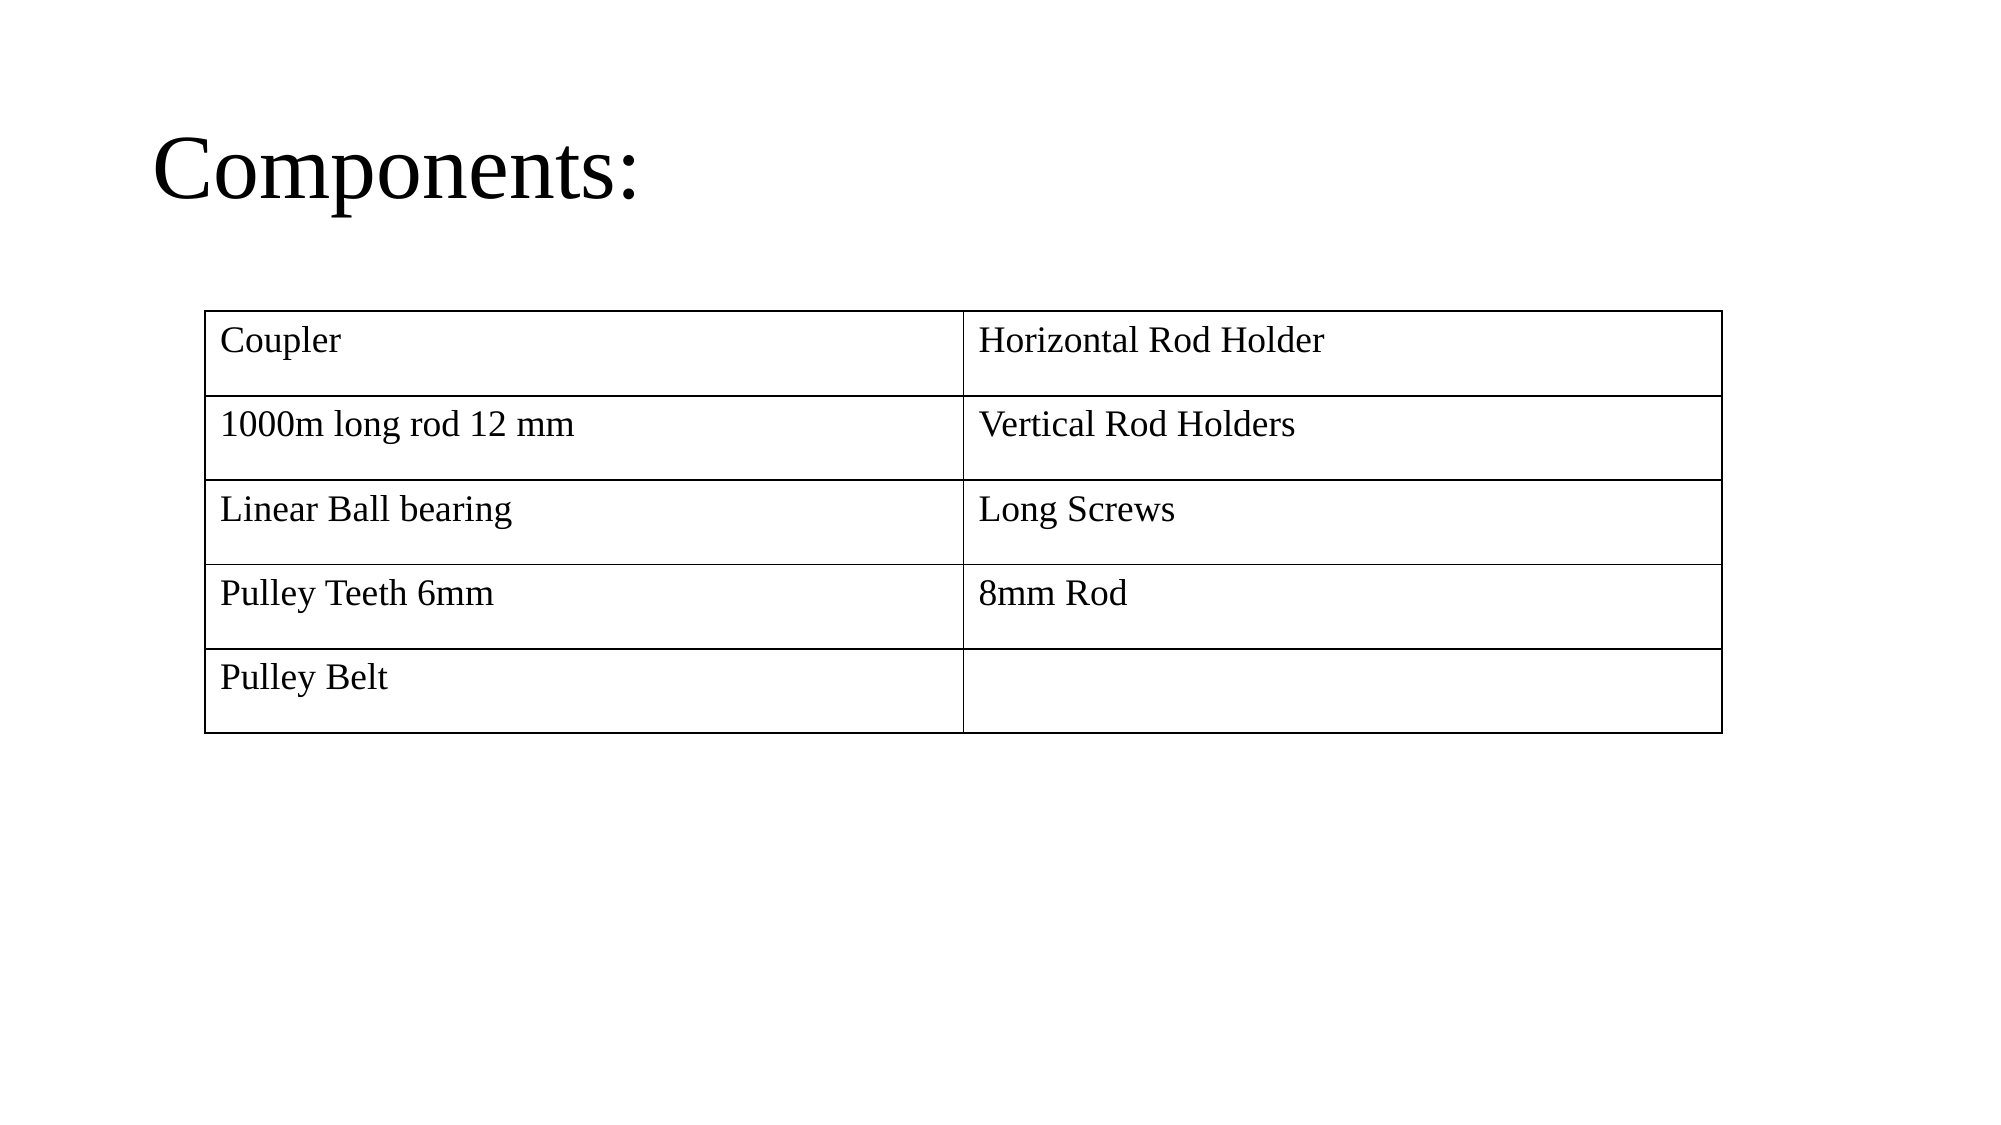

# Components:
| Coupler | Horizontal Rod Holder |
| --- | --- |
| 1000m long rod 12 mm | Vertical Rod Holders |
| Linear Ball bearing | Long Screws |
| Pulley Teeth 6mm | 8mm Rod |
| Pulley Belt |  |